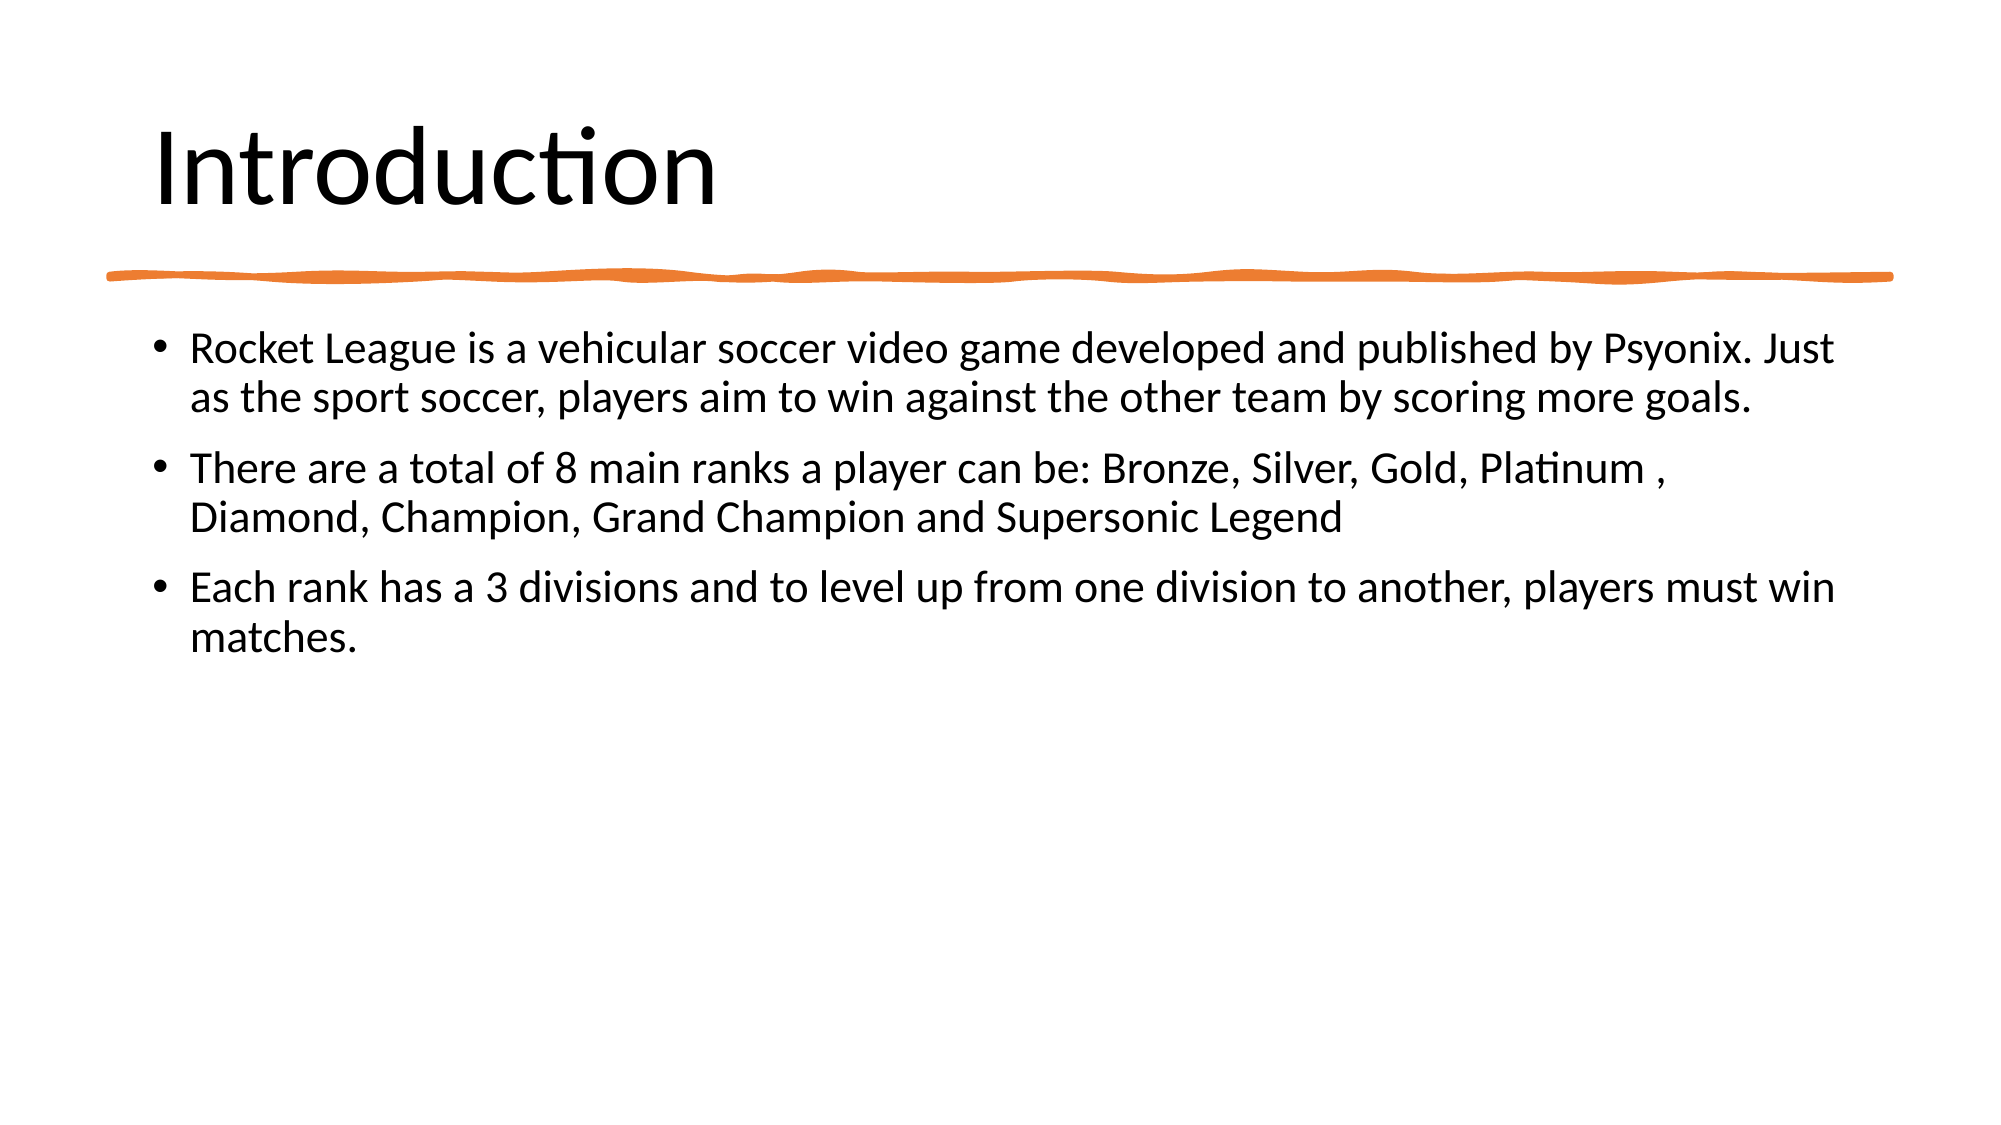

# Introduction

Rocket League is a vehicular soccer video game developed and published by Psyonix. Just as the sport soccer, players aim to win against the other team by scoring more goals.
There are a total of 8 main ranks a player can be: Bronze, Silver, Gold, Platinum , Diamond, Champion, Grand Champion and Supersonic Legend
Each rank has a 3 divisions and to level up from one division to another, players must win matches.